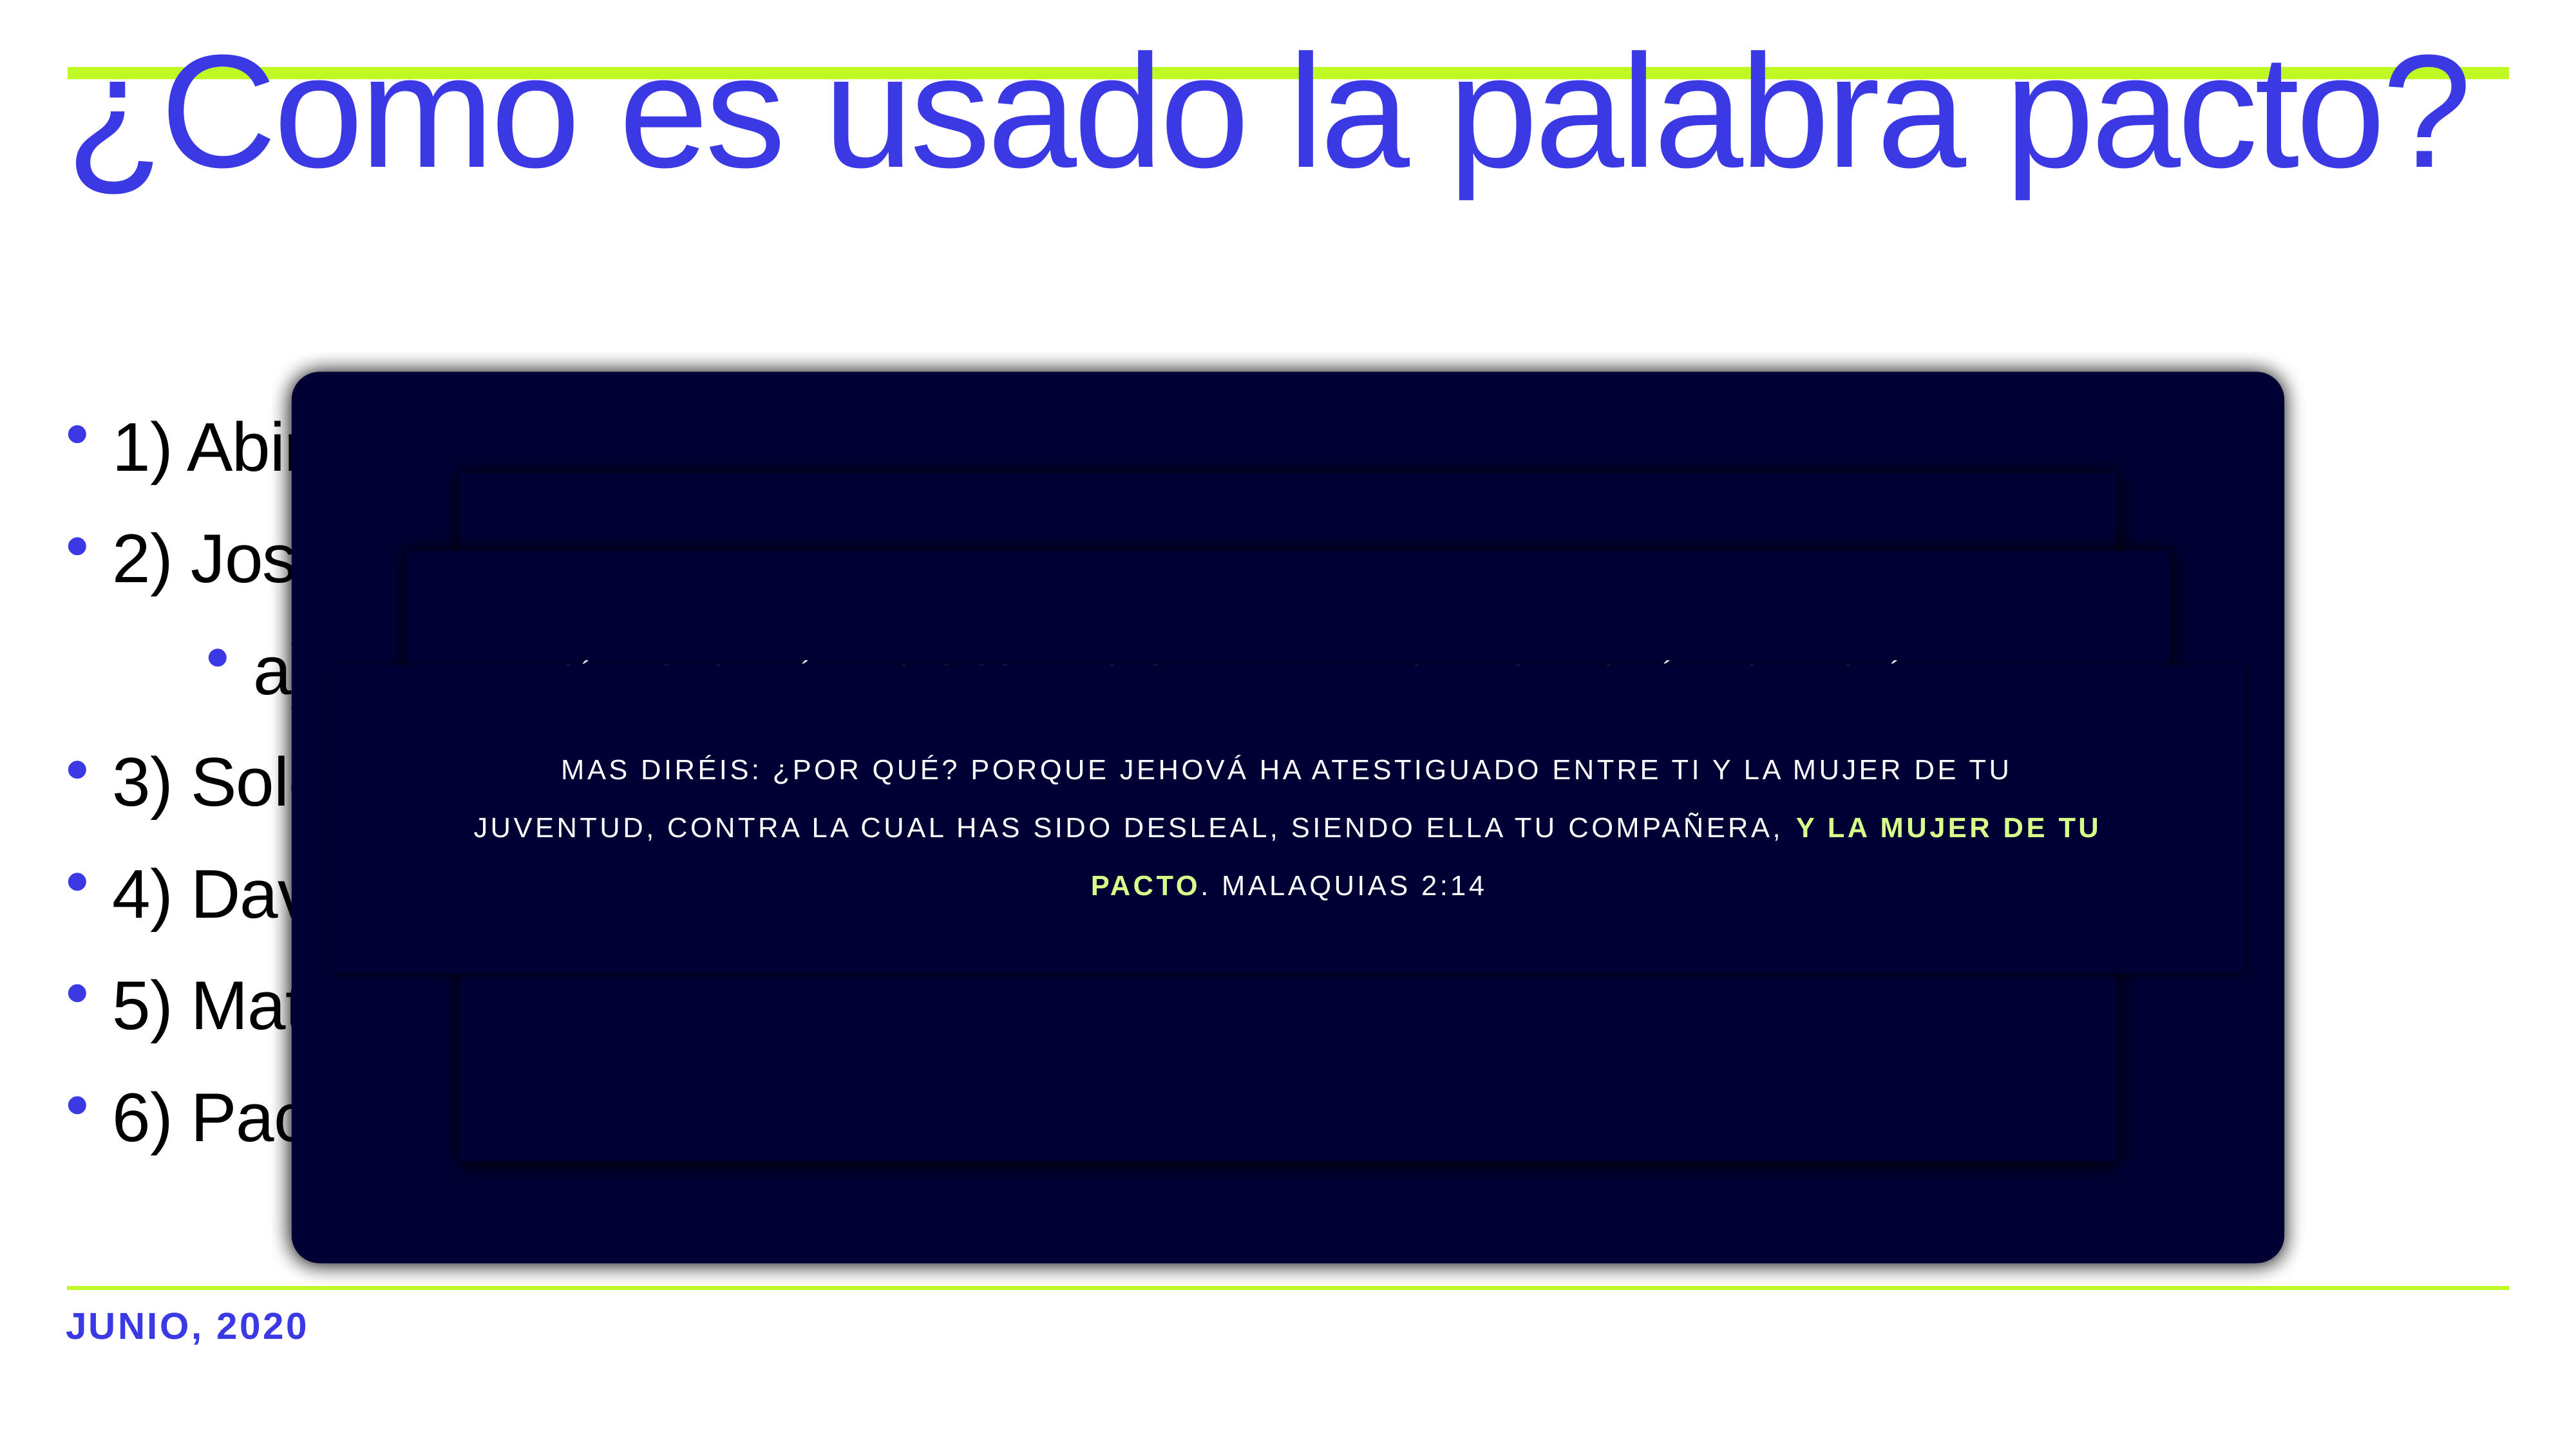

# ¿Como es usado la palabra pacto?
Y ellos respondieron: Hemos visto que Jehová está contigo; y dijimos: Haya ahora juramento entre nosotros, entre tú y nosotros, y haremos pacto contigo, que no nos hagas mal, como nosotros no te hemos tocado, y como solamente te hemos hecho bien, y te enviamos en paz; tú eres ahora bendito de Jehová. Entonces él les hizo banquete, y comieron y bebieron. Y se levantaron de madrugada, y juraron el uno al otro; e Isaac los despidió, y ellos se despidieron de él en paz. Genesis 26:28-31
1) Abimeléc e Isaac (Gen 26:26-31)
2) Josué y los Gabaonitas (Josué 9:15)
a) Dios dijo no hacer pactos con la tierra (Deut 7:2, Jue 2:2)
3) Solomón e Hiram (1 Reyes 5:12)
4) David y Jonatan (1 Sam 20:3, 1 Sam 20:16-17)
5) Matrimonio (Mal 2:14)
6) Pacto de umbral
Así hizo Jonatán pacto con la casa de David, diciendo: Requiéralo Jehová de la mano de los enemigos de David. Y Jonatán hizo jurar a David otra vez, porque le amaba, pues le amaba como a sí mismo. 1 Samuel 20:16-17
Y Josué hizo paz con ellos, y celebró con ellos alianza concediéndoles la vida; y también lo juraron los príncipes de la congregación. Josué 9:15
Mas diréis: ¿Por qué? Porque Jehová ha atestiguado entre ti y la mujer de tu juventud, contra la cual has sido desleal, siendo ella tu compañera, y la mujer de tu pacto. Malaquias 2:14
Junio, 2020